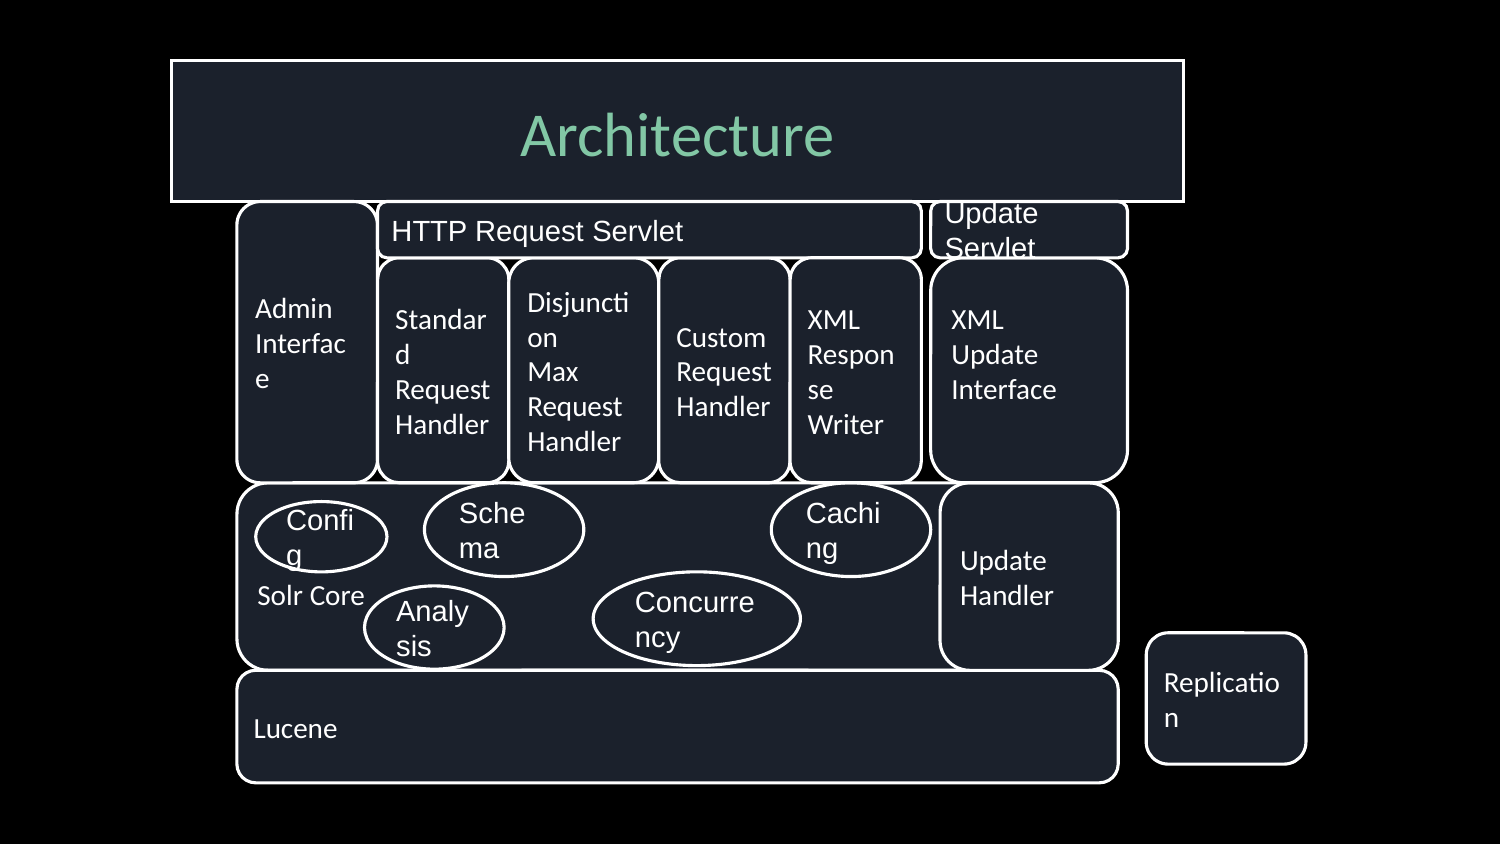

Architecture
Admin
Interface
HTTP Request Servlet
Update Servlet
Standard
Request
Handler
Disjunction
Max
Request
Handler
Custom
Request
Handler
XML
Response
Writer
XML
Update
Interface

Solr Core
Schema
Caching
Update
Handler
Config
Concurrency
Analysis
Replication
Lucene